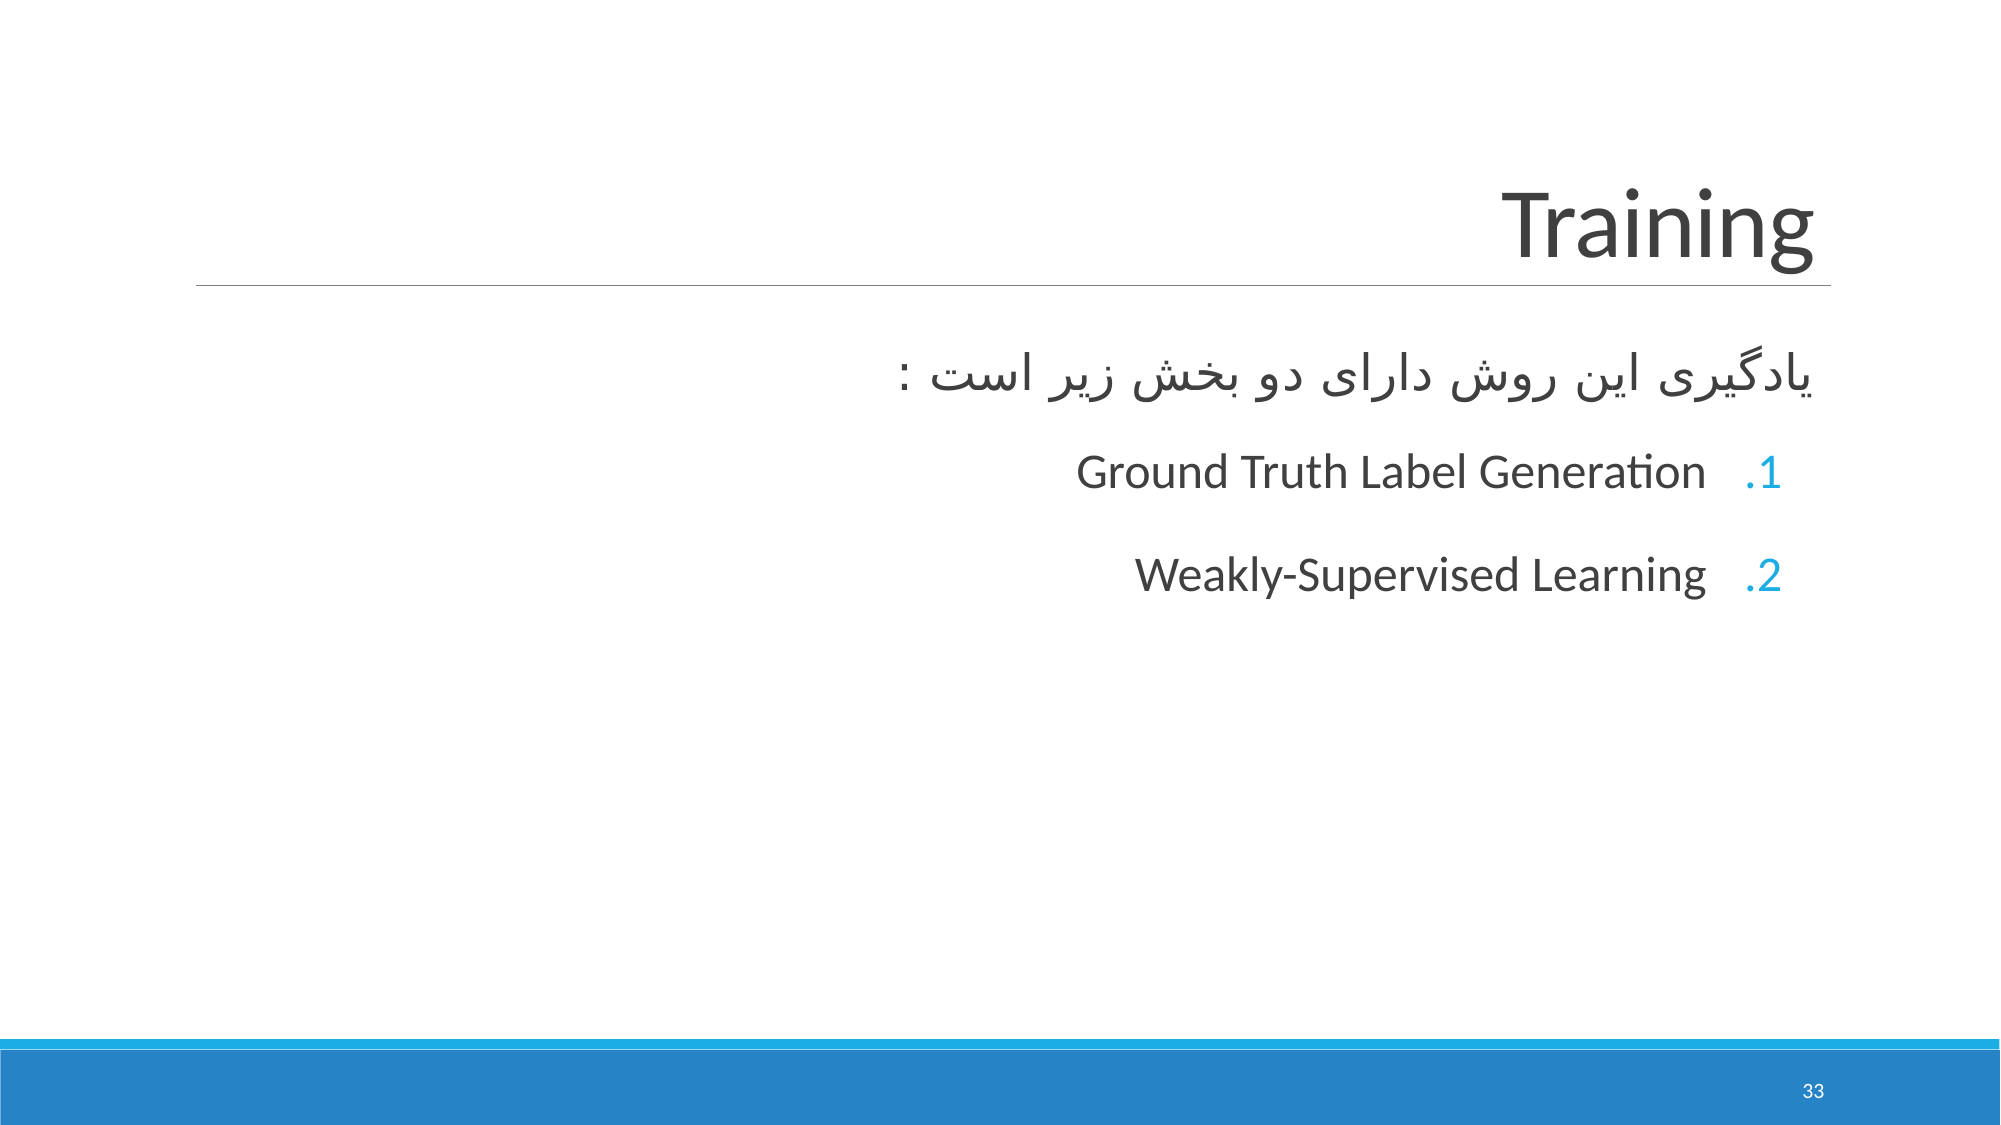

# Training
یادگیری این روش دارای دو بخش زیر است :
Ground Truth Label Generation
Weakly-Supervised Learning

33